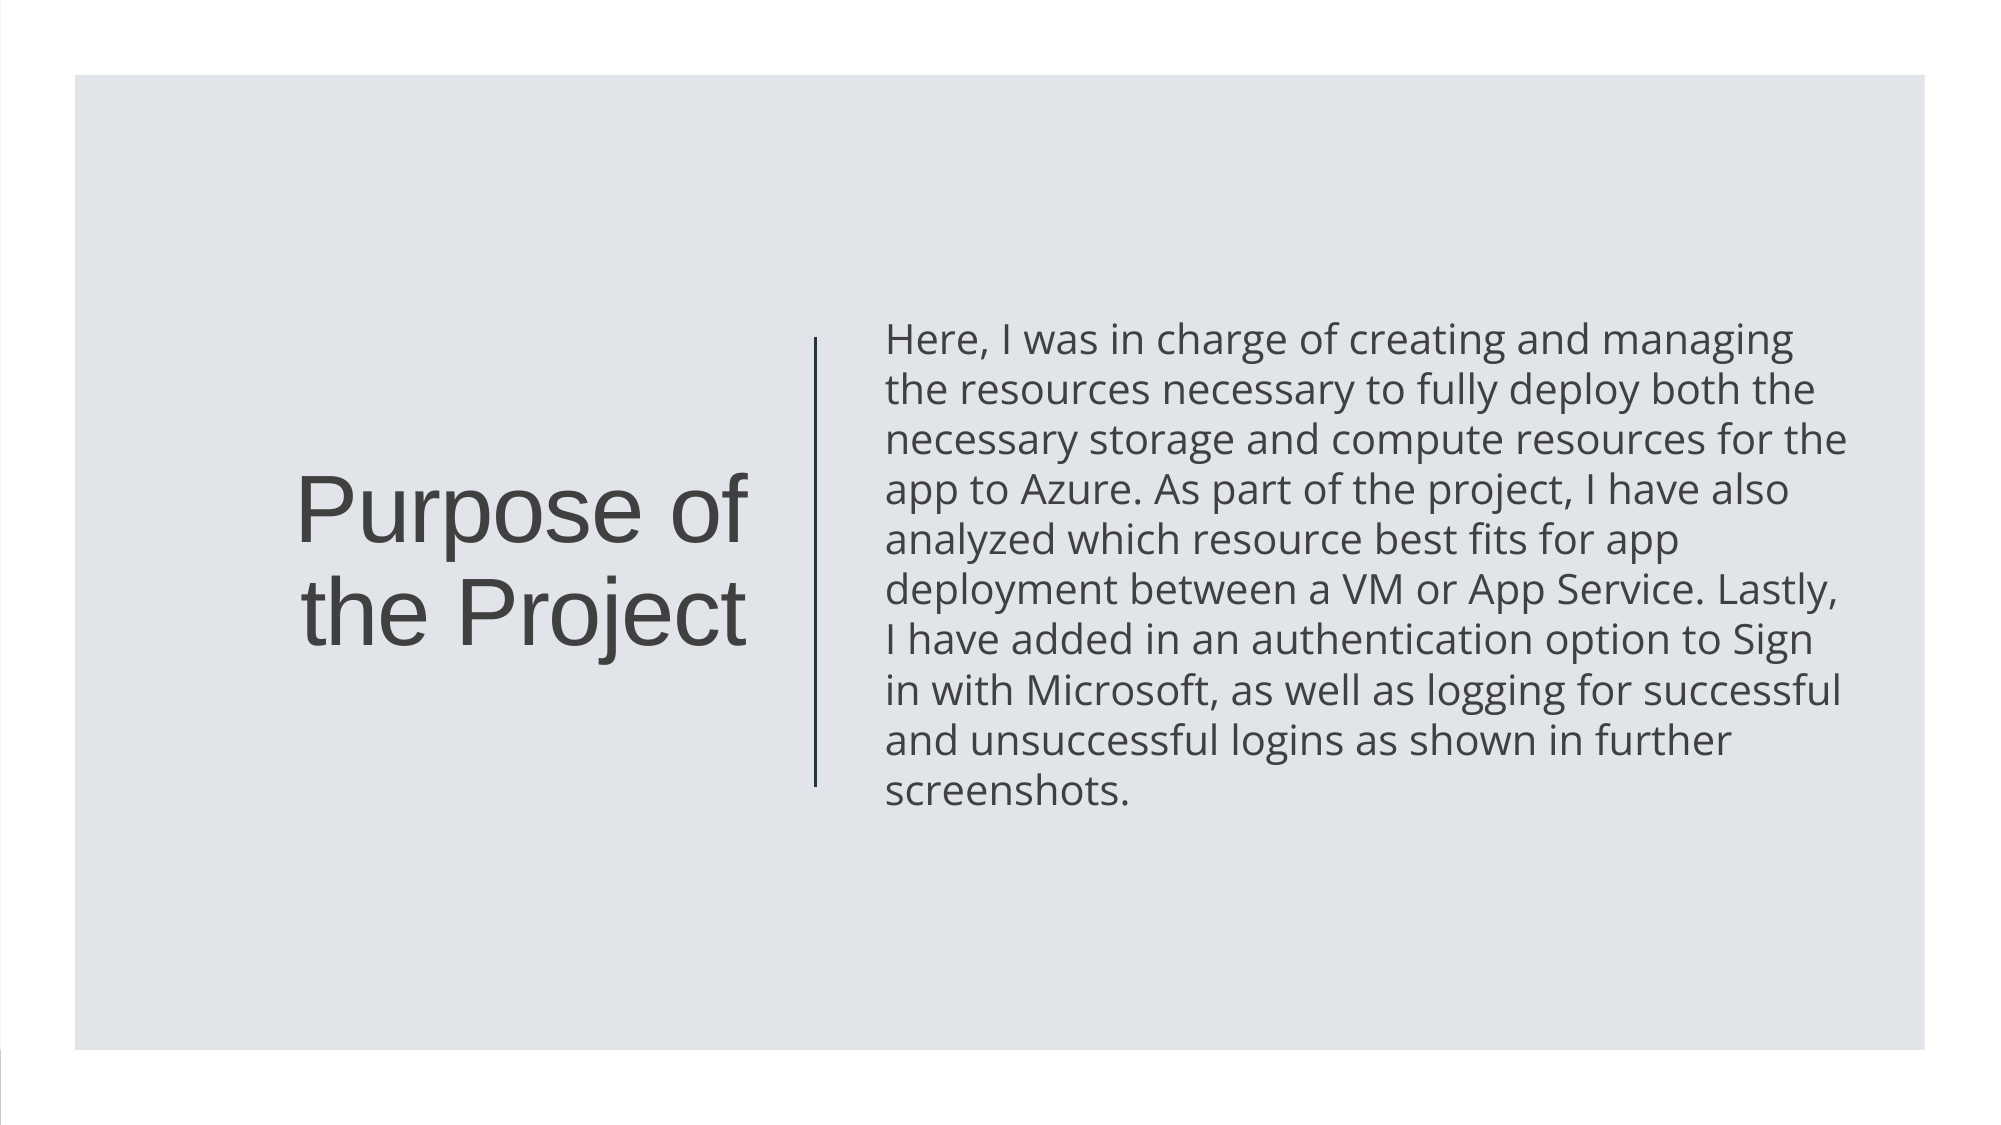

Here, I was in charge of creating and managing the resources necessary to fully deploy both the necessary storage and compute resources for the app to Azure. As part of the project, I have also analyzed which resource best fits for app deployment between a VM or App Service. Lastly, I have added in an authentication option to Sign in with Microsoft, as well as logging for successful and unsuccessful logins as shown in further screenshots.
# Purpose of the Project